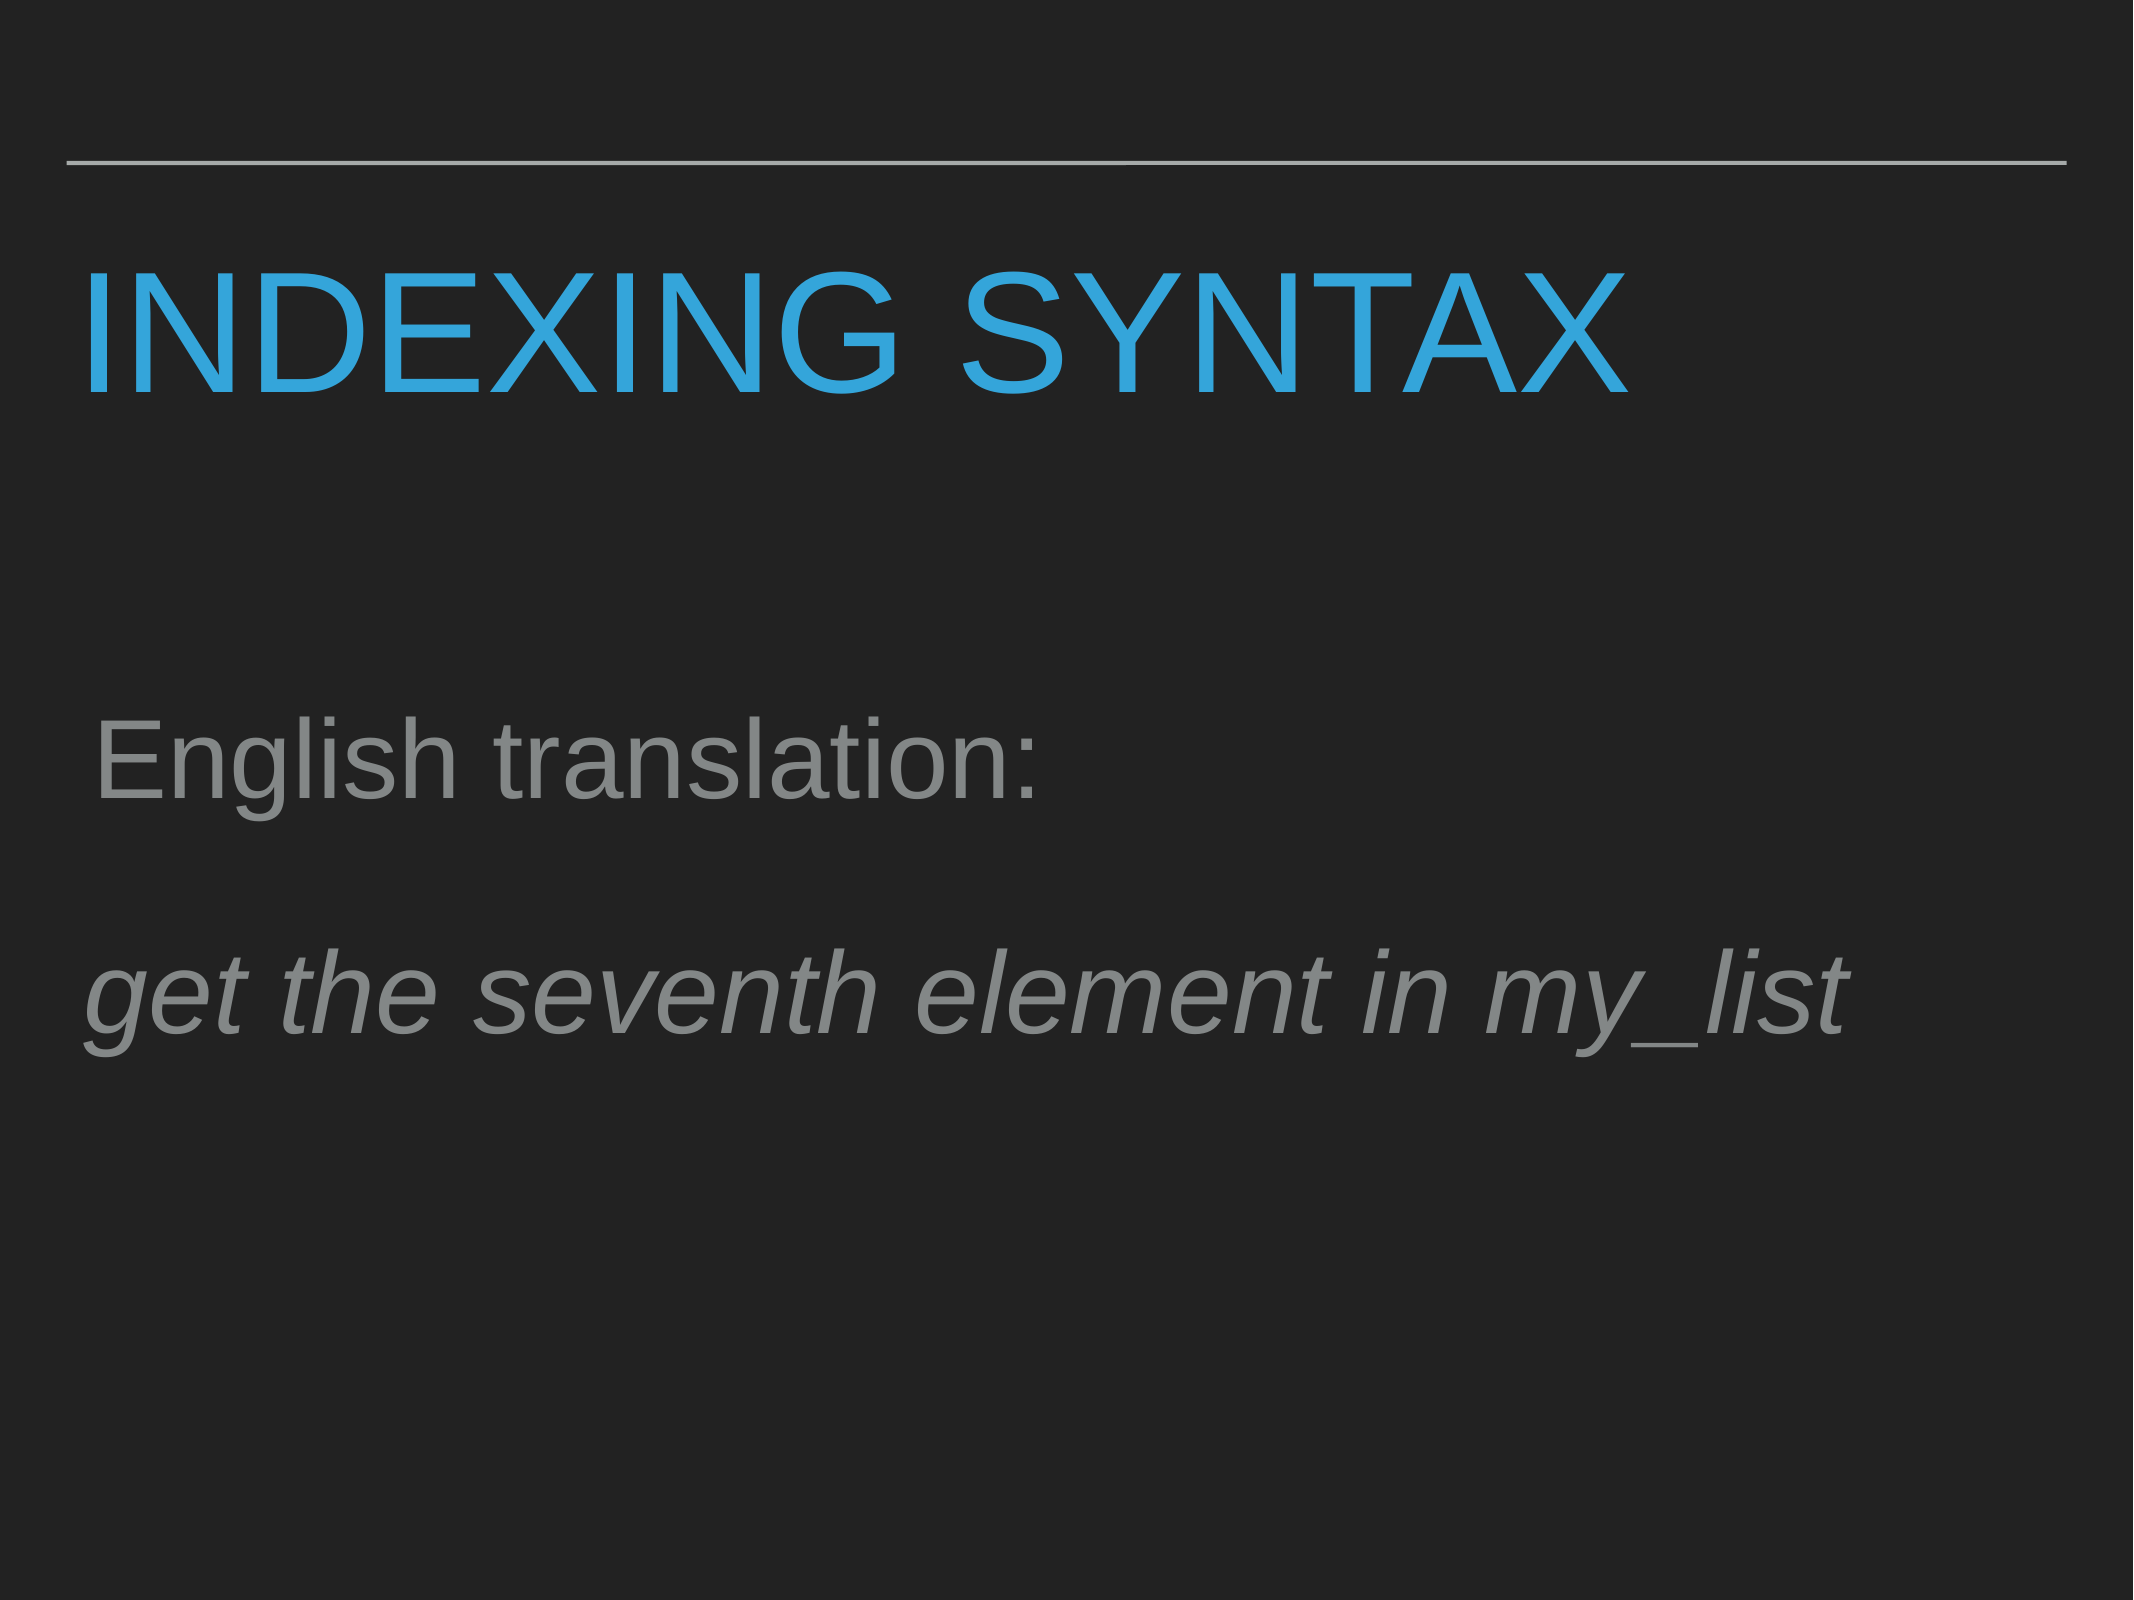

# Indexing Syntax
English translation:
get the seventh element in my_list